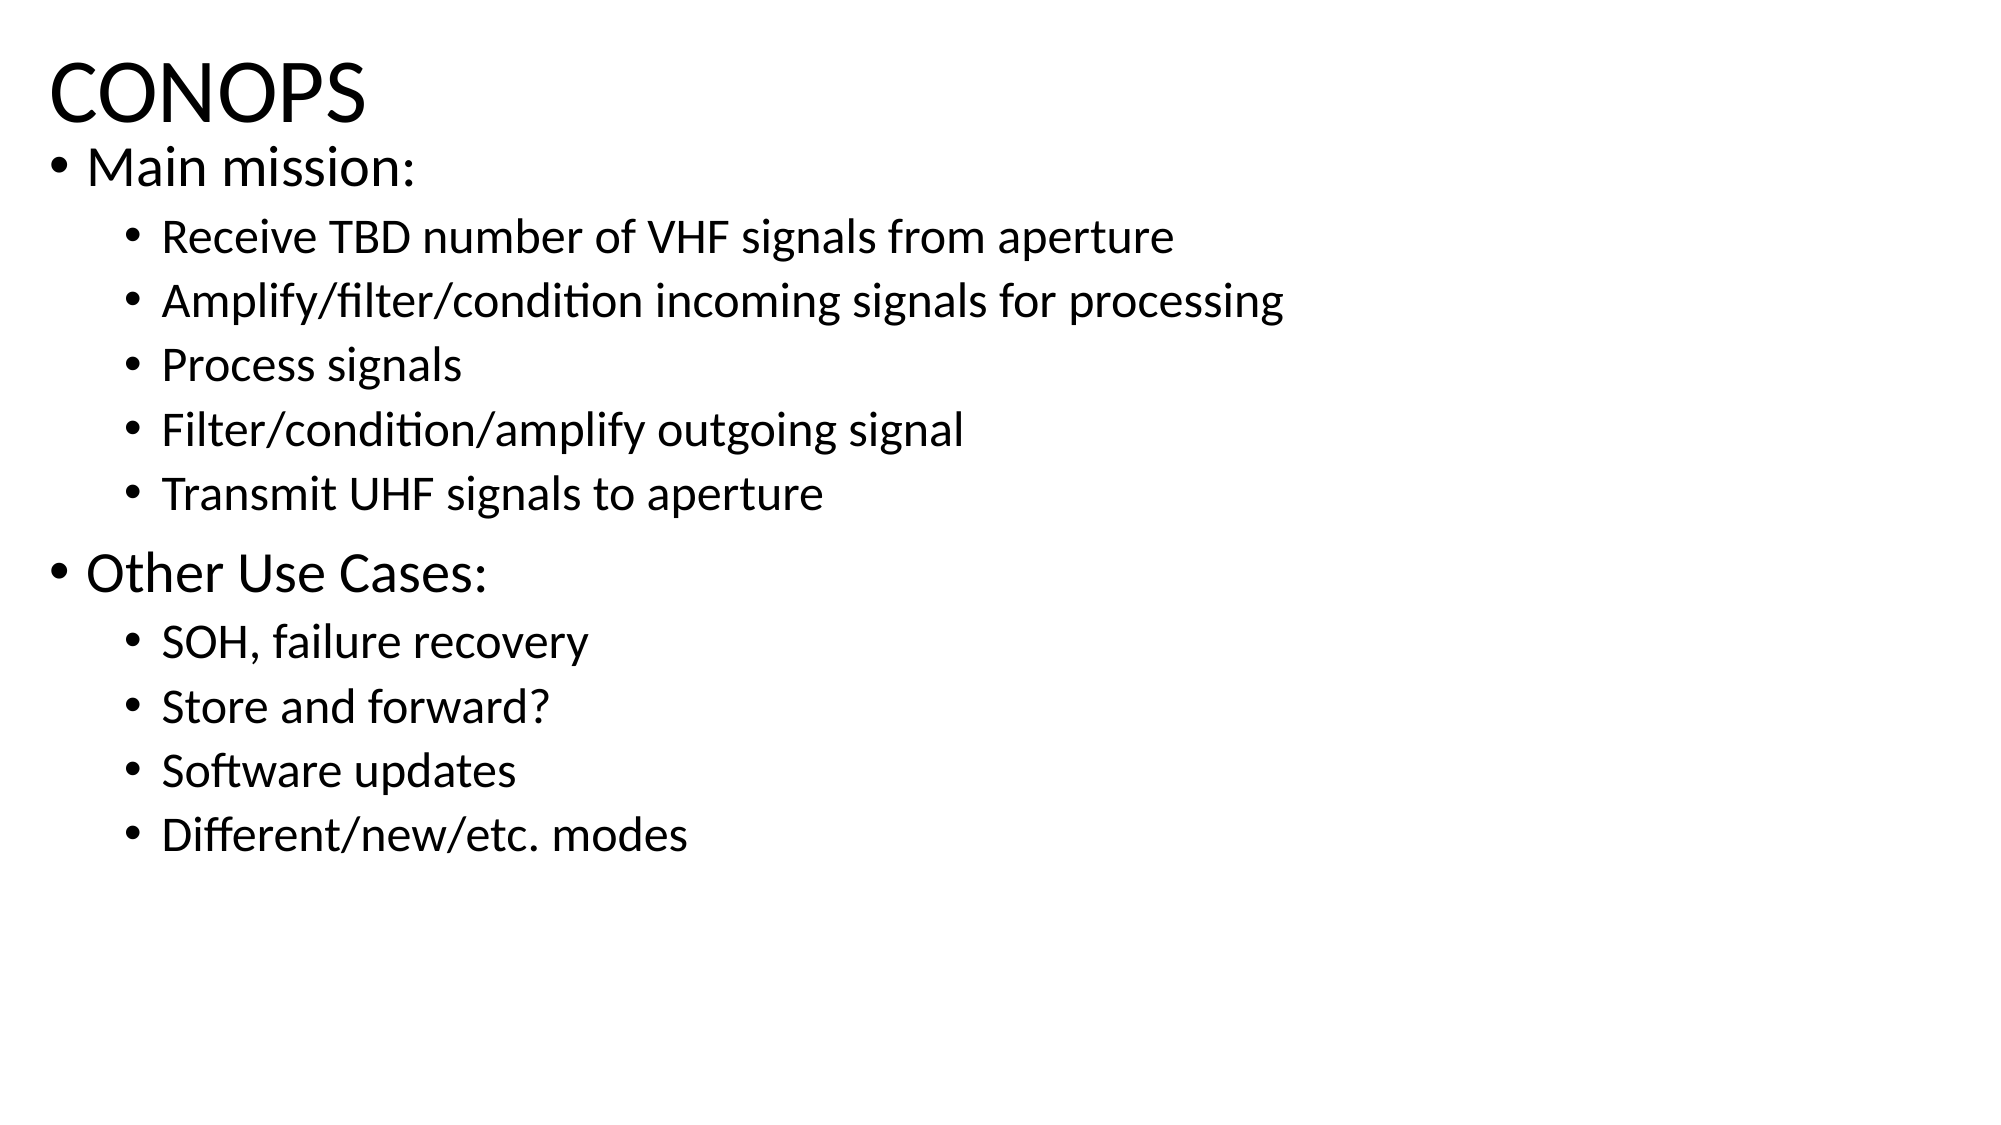

# CONOPS
Main mission:
Receive TBD number of VHF signals from aperture
Amplify/filter/condition incoming signals for processing
Process signals
Filter/condition/amplify outgoing signal
Transmit UHF signals to aperture
Other Use Cases:
SOH, failure recovery
Store and forward?
Software updates
Different/new/etc. modes